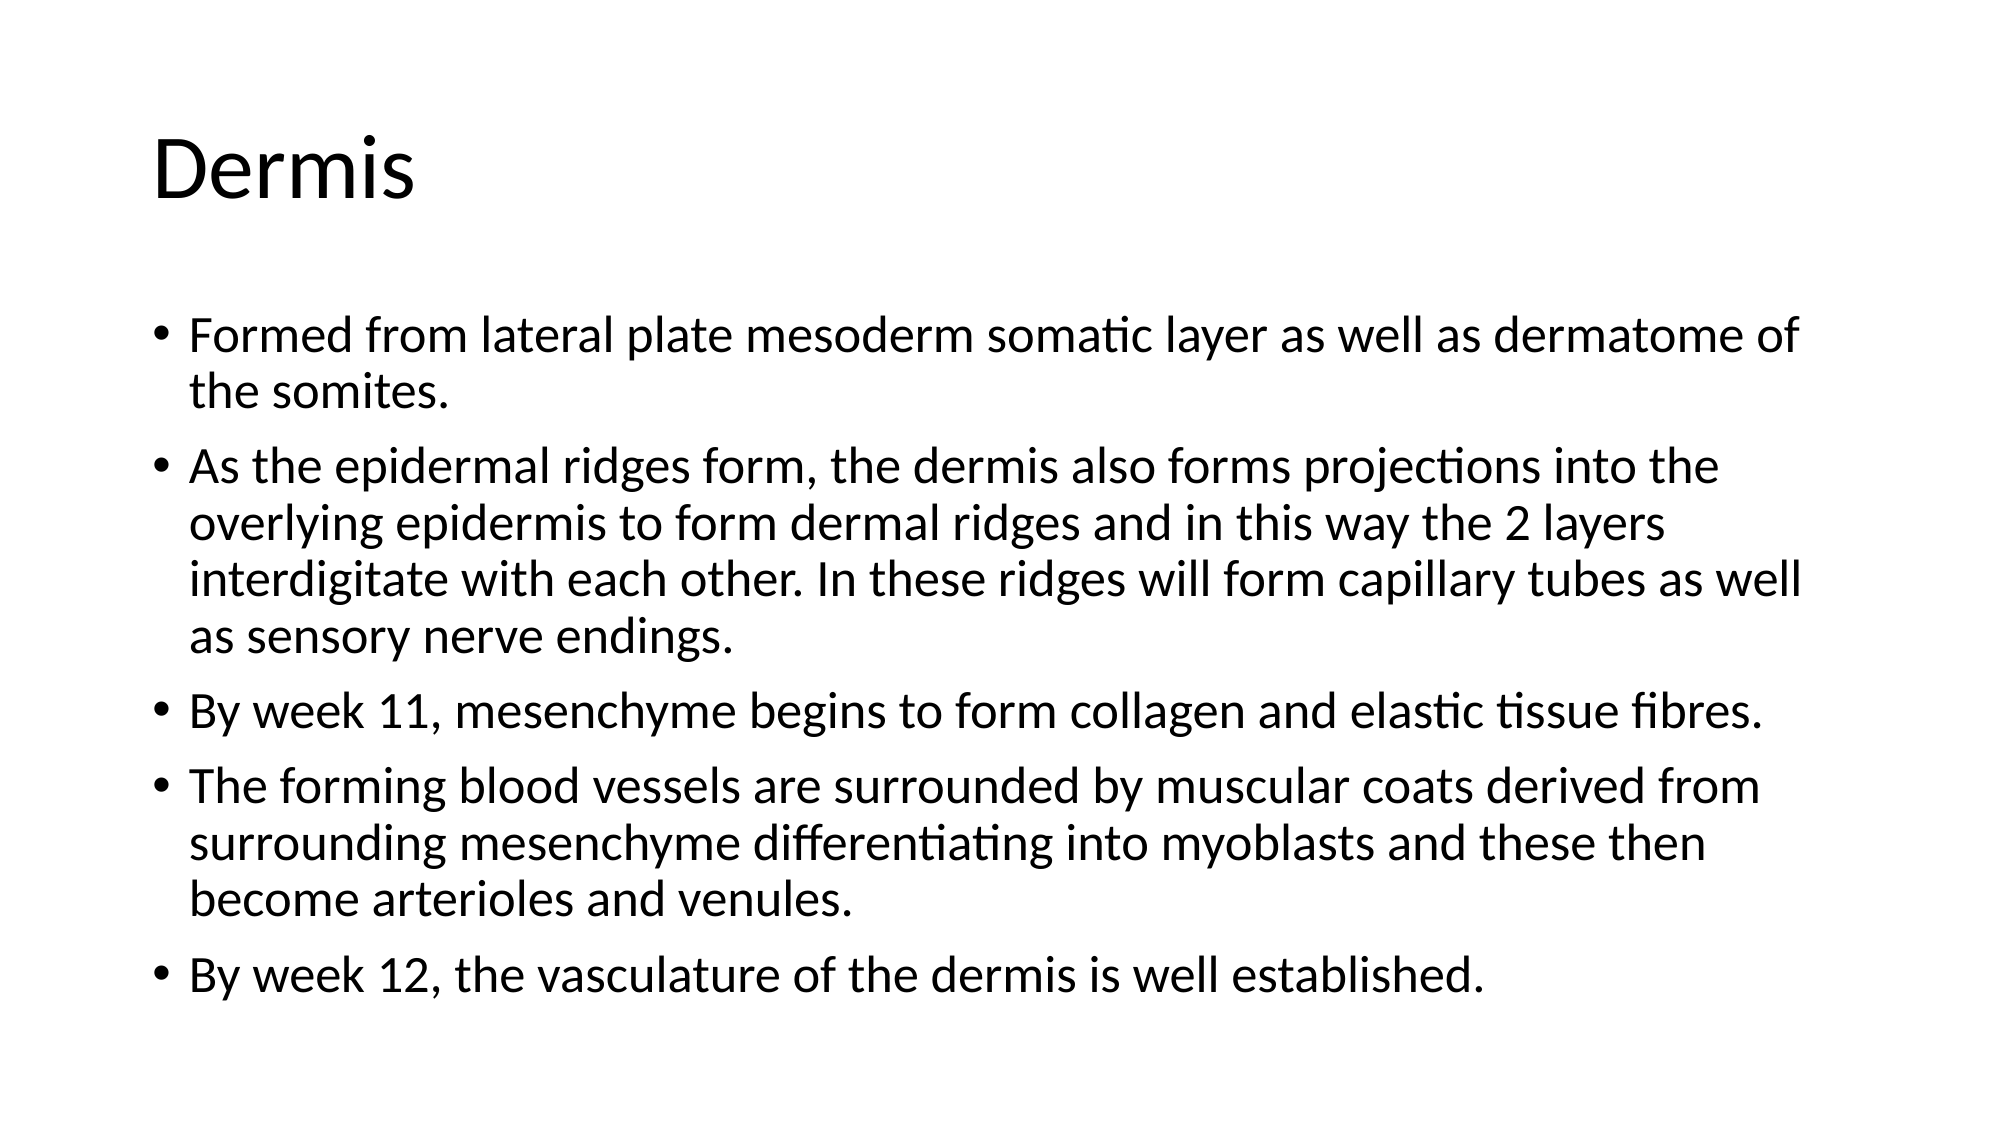

# Dermis
Formed from lateral plate mesoderm somatic layer as well as dermatome of the somites.
As the epidermal ridges form, the dermis also forms projections into the overlying epidermis to form dermal ridges and in this way the 2 layers interdigitate with each other. In these ridges will form capillary tubes as well as sensory nerve endings.
By week 11, mesenchyme begins to form collagen and elastic tissue fibres.
The forming blood vessels are surrounded by muscular coats derived from surrounding mesenchyme differentiating into myoblasts and these then become arterioles and venules.
By week 12, the vasculature of the dermis is well established.